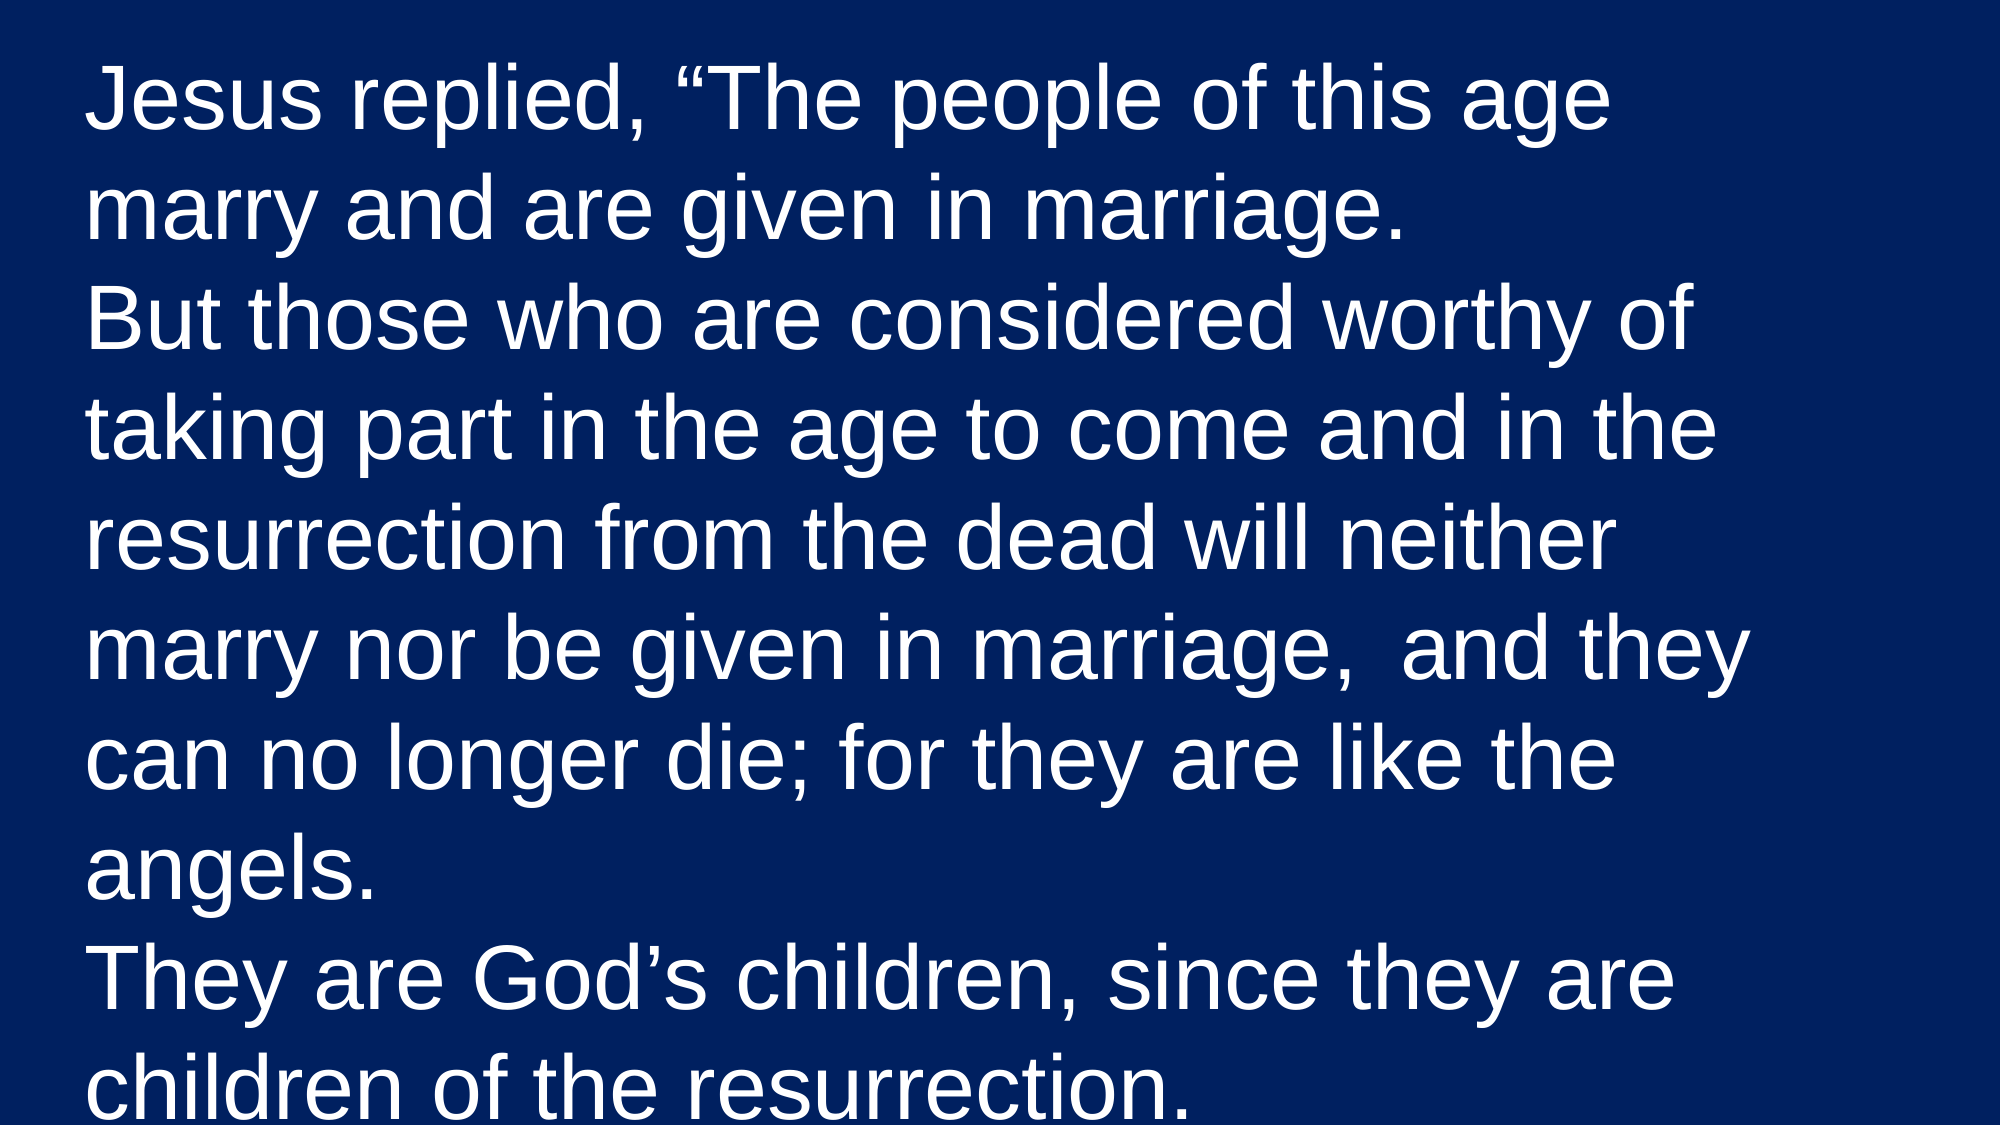

Jesus replied, “The people of this age marry and are given in marriage.
But those who are considered worthy of taking part in the age to come and in the resurrection from the dead will neither marry nor be given in marriage,  and they can no longer die; for they are like the angels.
They are God’s children, since they are children of the resurrection.